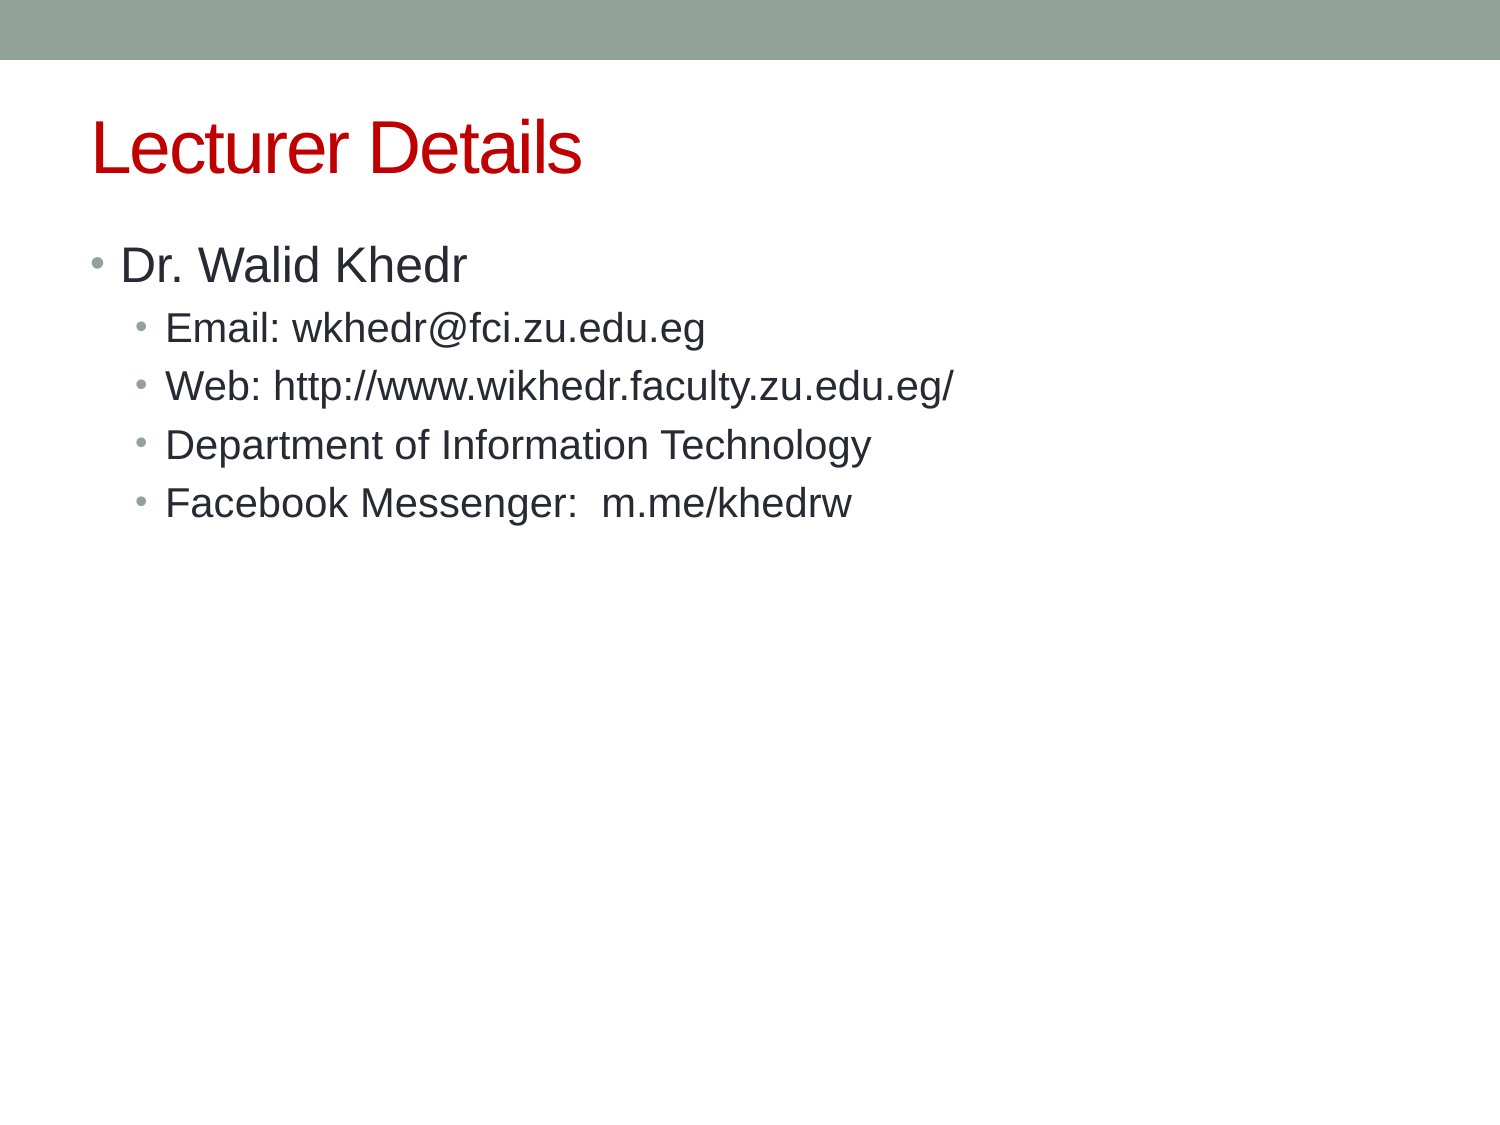

# Lecturer Details
Dr. Walid Khedr
Email: wkhedr@fci.zu.edu.eg
Web: http://www.wikhedr.faculty.zu.edu.eg/
Department of Information Technology
Facebook Messenger:  m.me/khedrw